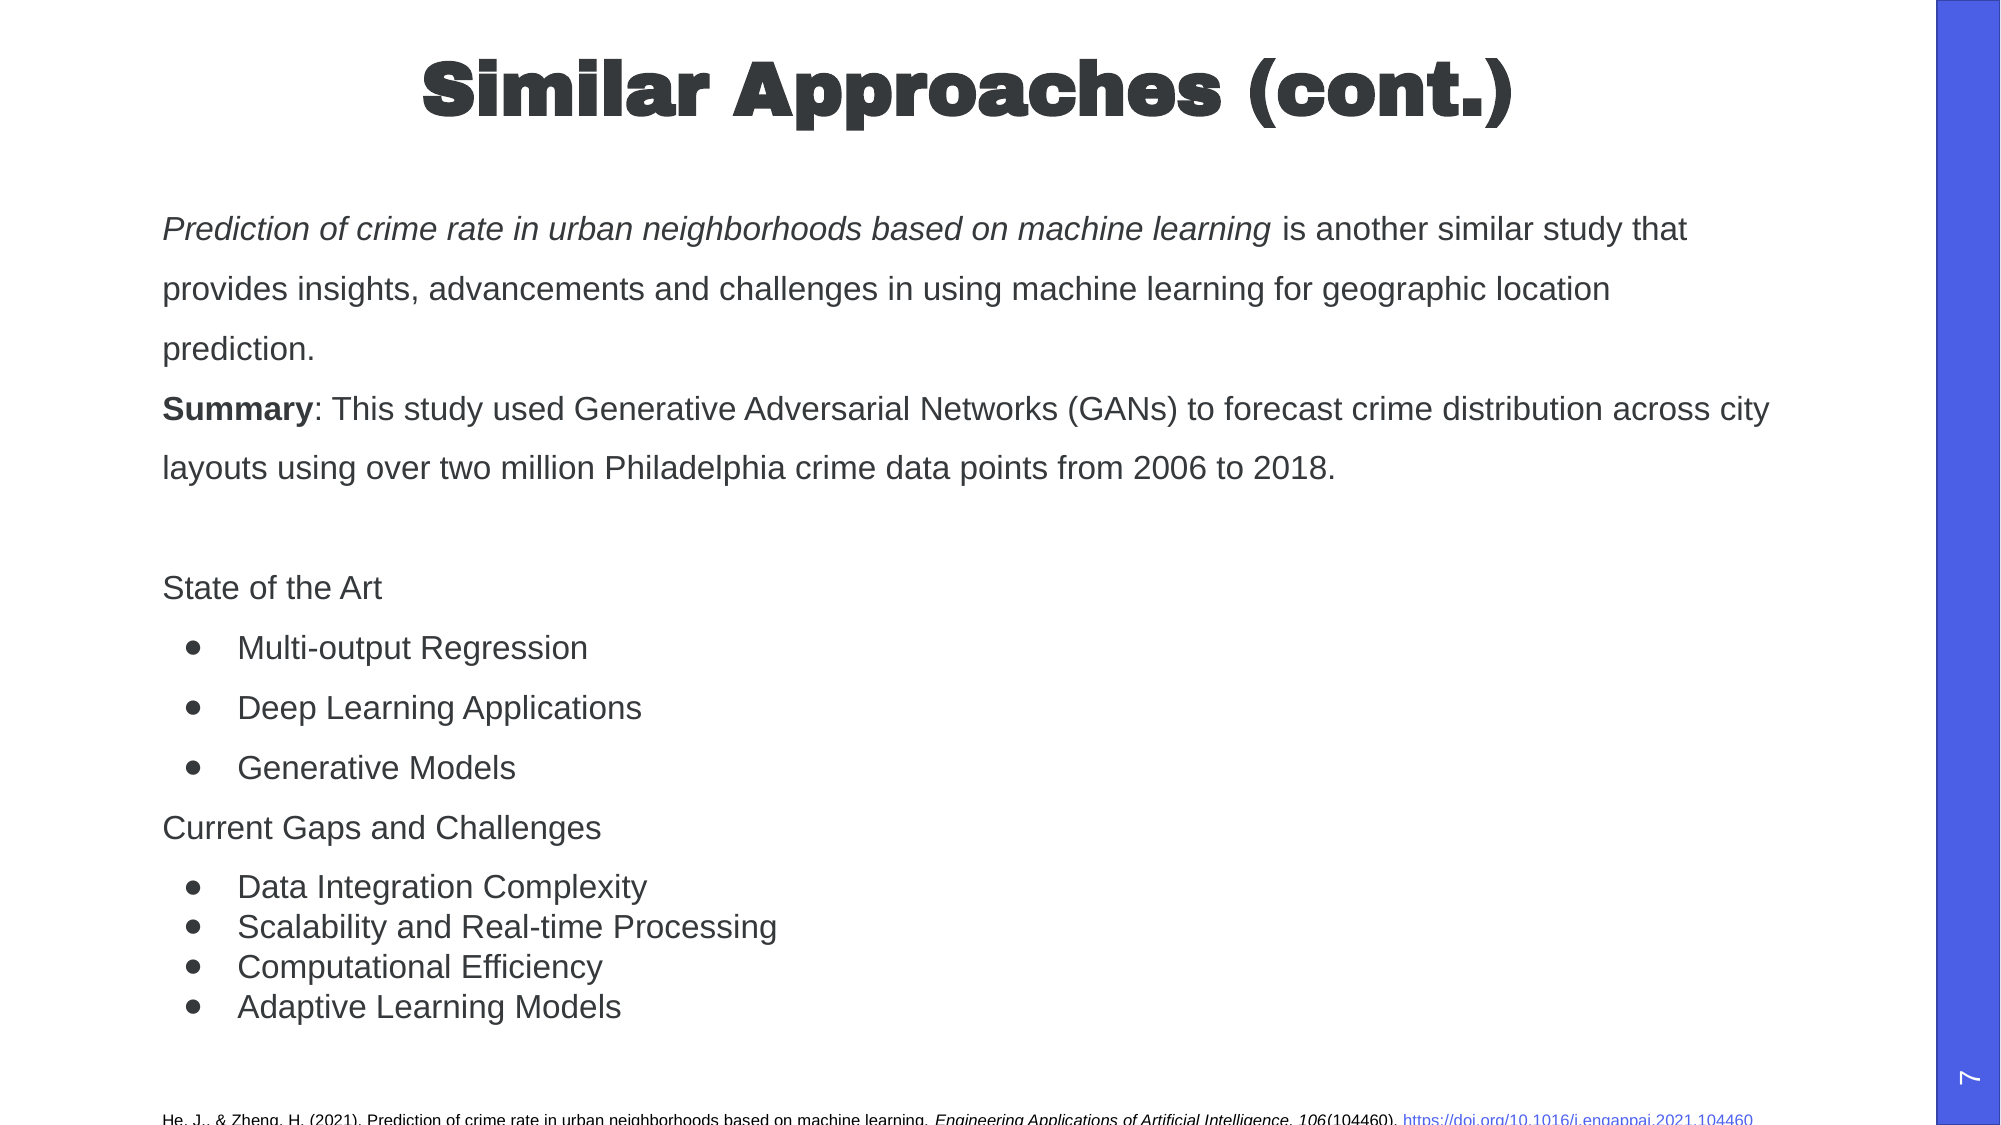

# Similar Approaches (cont.)
Prediction of crime rate in urban neighborhoods based on machine learning is another similar study that provides insights, advancements and challenges in using machine learning for geographic location prediction.
Summary: This study used Generative Adversarial Networks (GANs) to forecast crime distribution across city layouts using over two million Philadelphia crime data points from 2006 to 2018.

State of the Art
Multi-output Regression
Deep Learning Applications
Generative Models
Current Gaps and Challenges
Data Integration Complexity
Scalability and Real-time Processing
Computational Efficiency
Adaptive Learning Models

He, J., & Zheng, H. (2021). Prediction of crime rate in urban neighborhoods based on machine learning. Engineering Applications of Artificial Intelligence, 106(104460). https://doi.org/10.1016/j.engappai.2021.104460
7